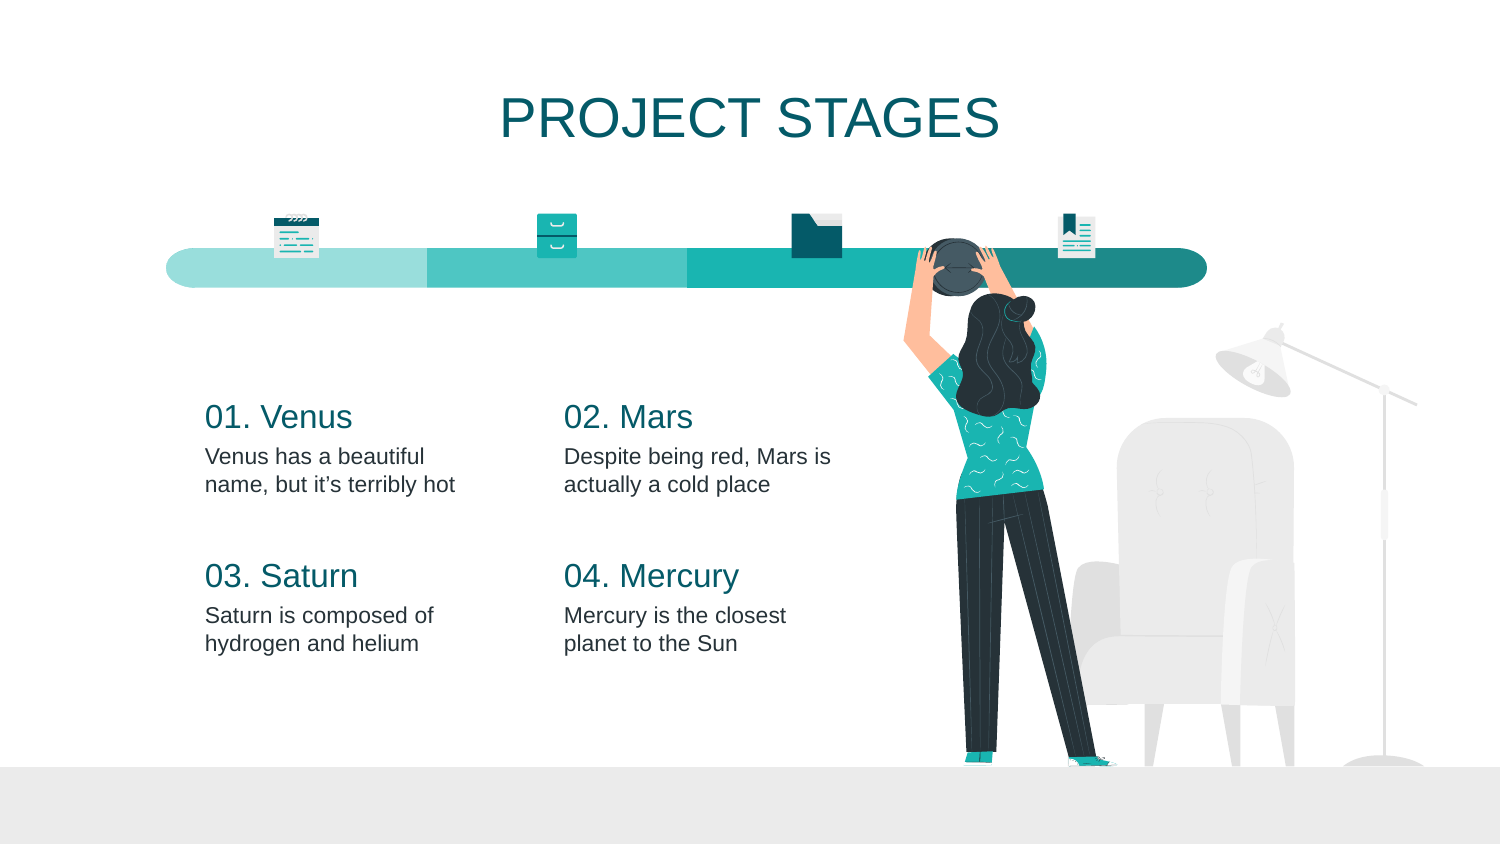

# PROJECT STAGES

01. Venus
02. Mars
Venus has a beautiful name, but it’s terribly hot
Despite being red, Mars is actually a cold place
03. Saturn
04. Mercury
Saturn is composed of hydrogen and helium
Mercury is the closest planet to the Sun